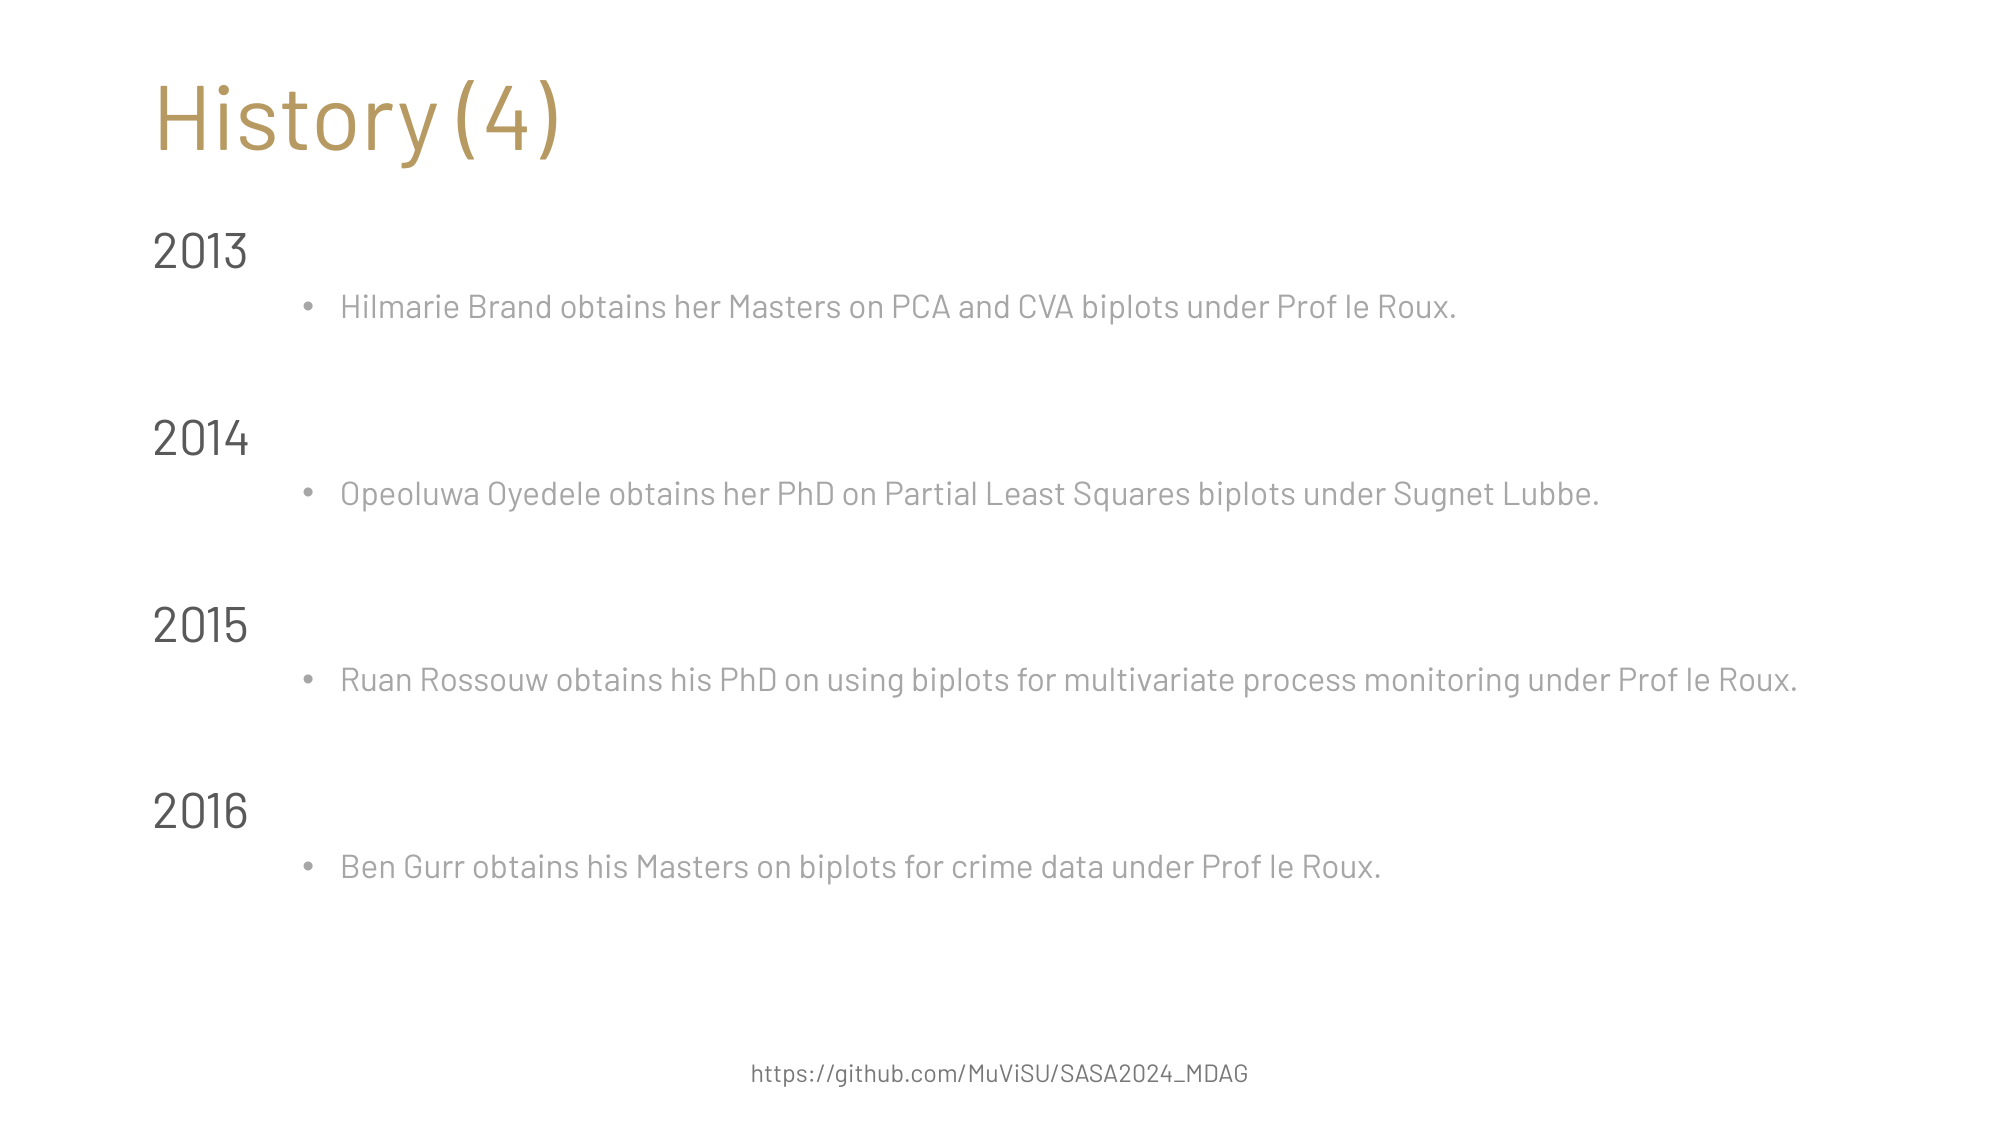

# History (4)
2013
Hilmarie Brand obtains her Masters on PCA and CVA biplots under Prof le Roux.

2014
Opeoluwa Oyedele obtains her PhD on Partial Least Squares biplots under Sugnet Lubbe.

2015
Ruan Rossouw obtains his PhD on using biplots for multivariate process monitoring under Prof le Roux.

2016
Ben Gurr obtains his Masters on biplots for crime data under Prof le Roux.